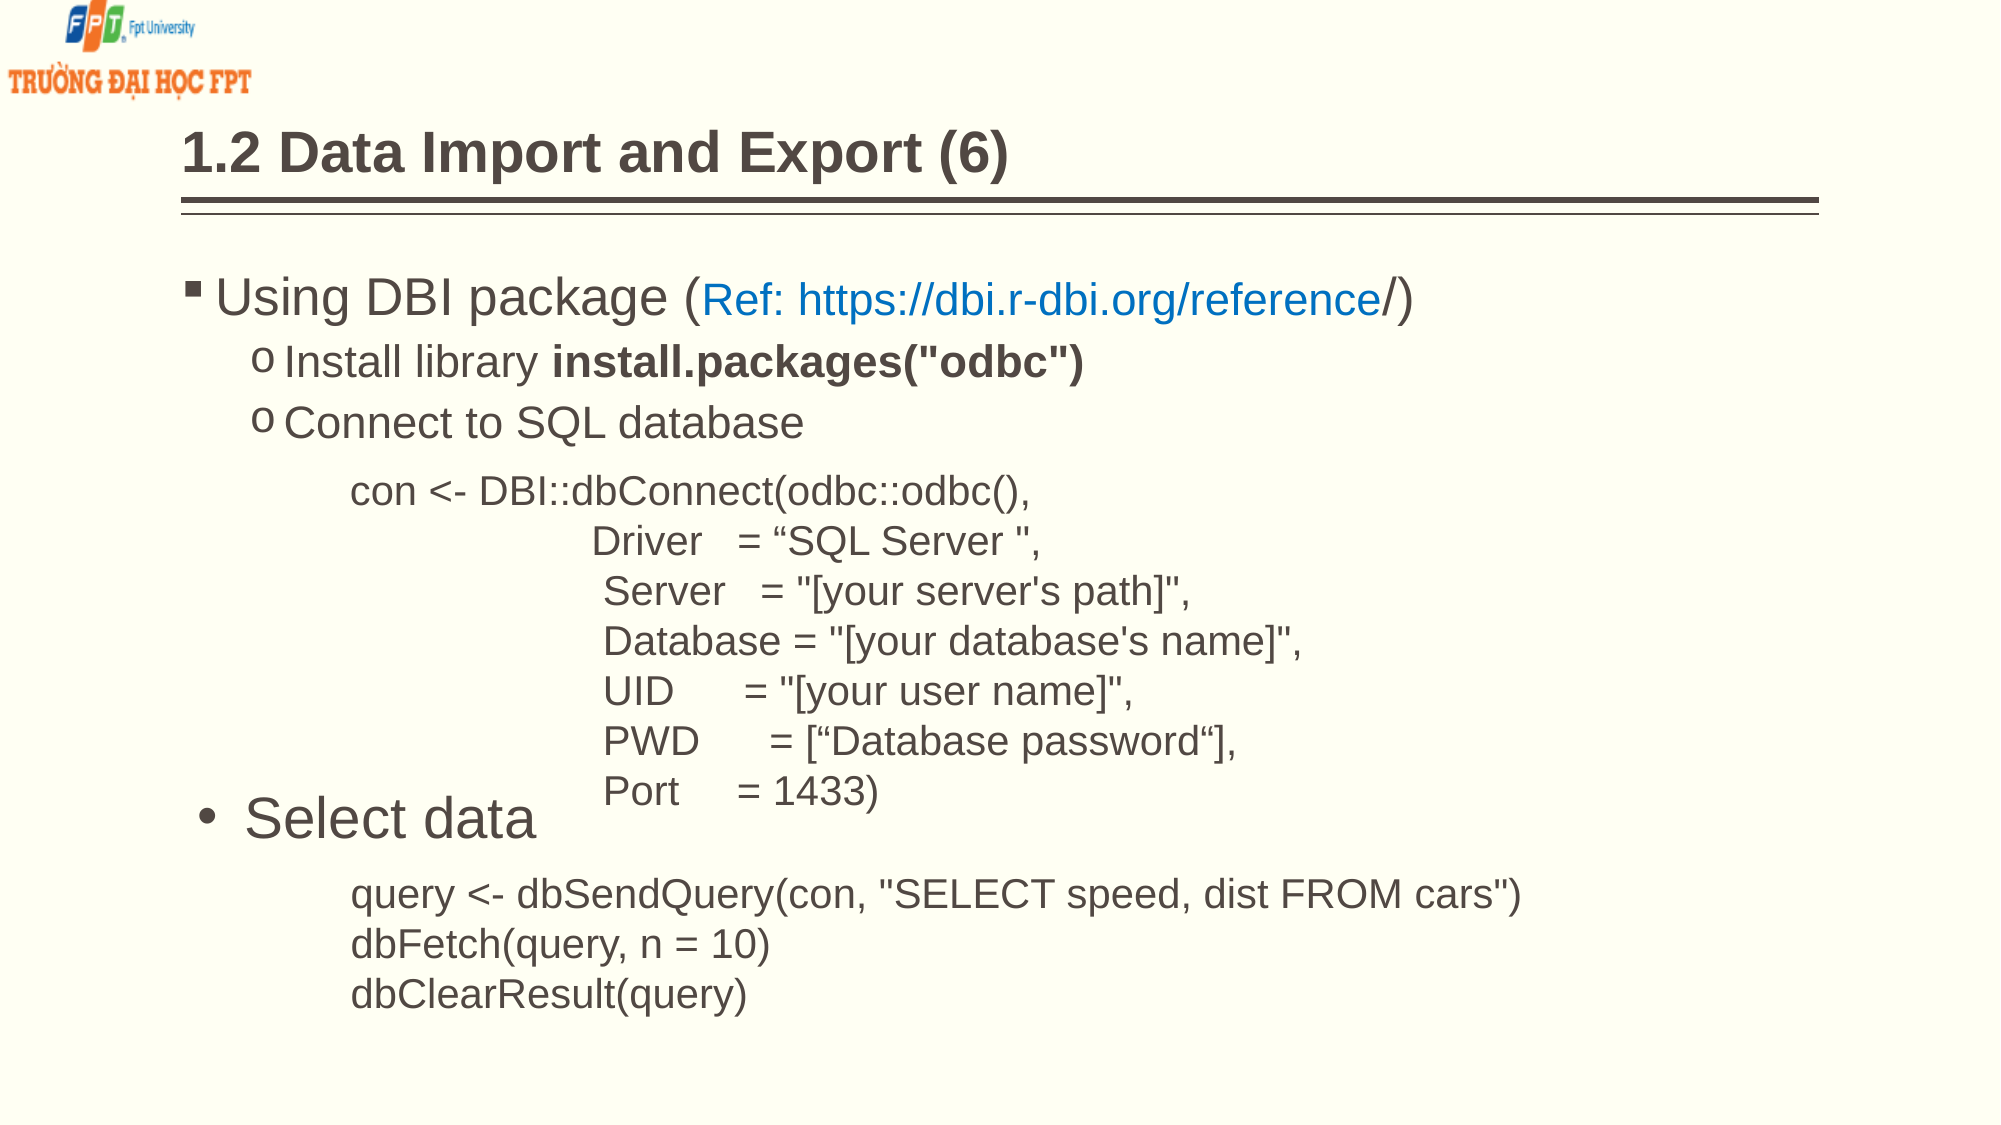

# 1.2 Data Import and Export (6)
Using DBI package (Ref: https://dbi.r-dbi.org/reference/)
Install library install.packages("odbc")
Connect to SQL database
con <- DBI::dbConnect(odbc::odbc(),
                     Driver   = “SQL Server ",
                      Server   = "[your server's path]",
                      Database = "[your database's name]",
                      UID      = "[your user name]",
                      PWD      = [“Database password“],
                      Port     = 1433)
Select data
query <- dbSendQuery(con, "SELECT speed, dist FROM cars")
dbFetch(query, n = 10)
dbClearResult(query)